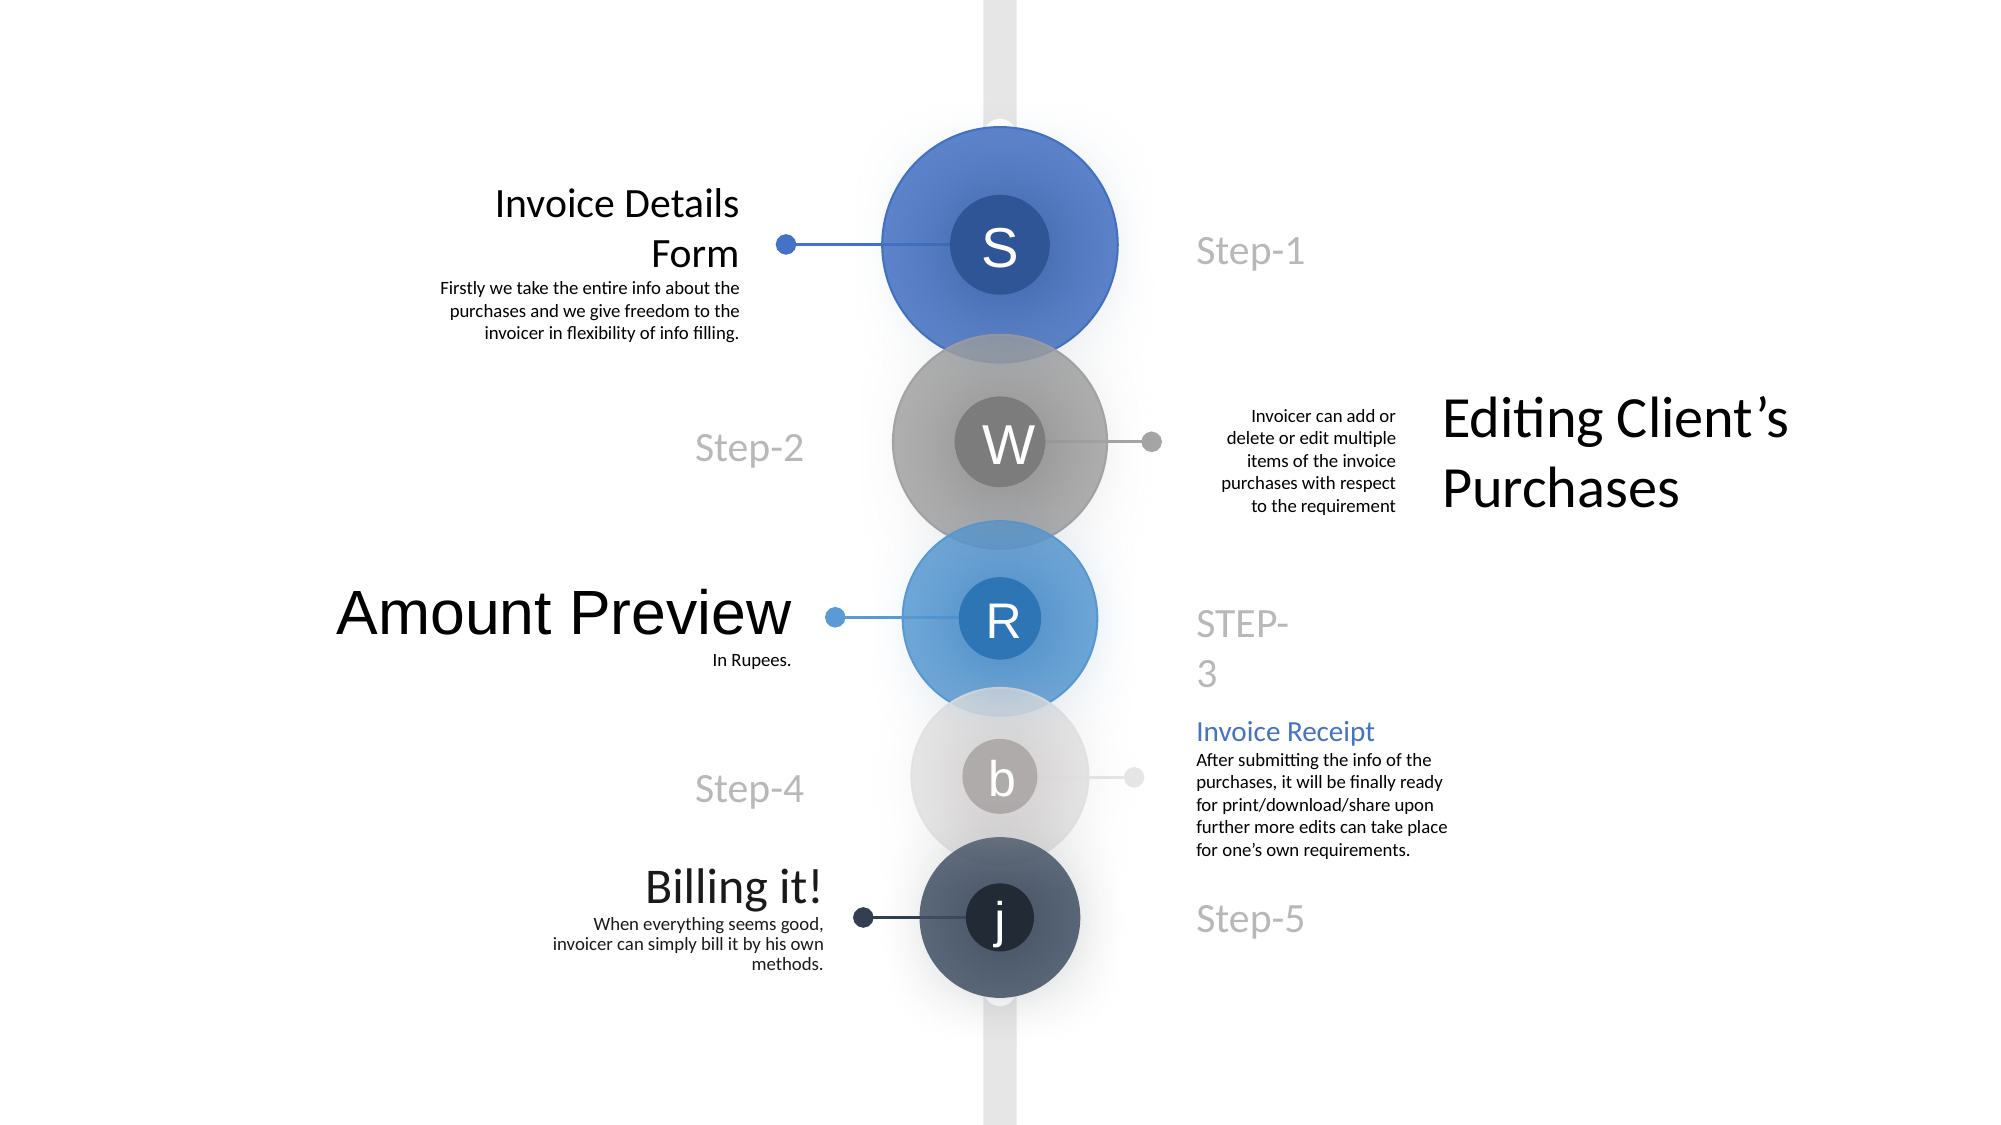

Invoice Details Form
Firstly we take the entire info about the purchases and we give freedom to the invoicer in flexibility of info filling.
S
Step-1

Editing Client’s
Purchases
W
Invoicer can add or delete or edit multiple items of the invoice purchases with respect to the requirement
Step-2

Amount Preview
In Rupees.
R
STEP-3

Invoice Receipt
After submitting the info of the purchases, it will be finally ready for print/download/share upon further more edits can take place for one’s own requirements.

b
Step-4

Billing it!
When everything seems good, invoicer can simply bill it by his own methods.
j
Step-5